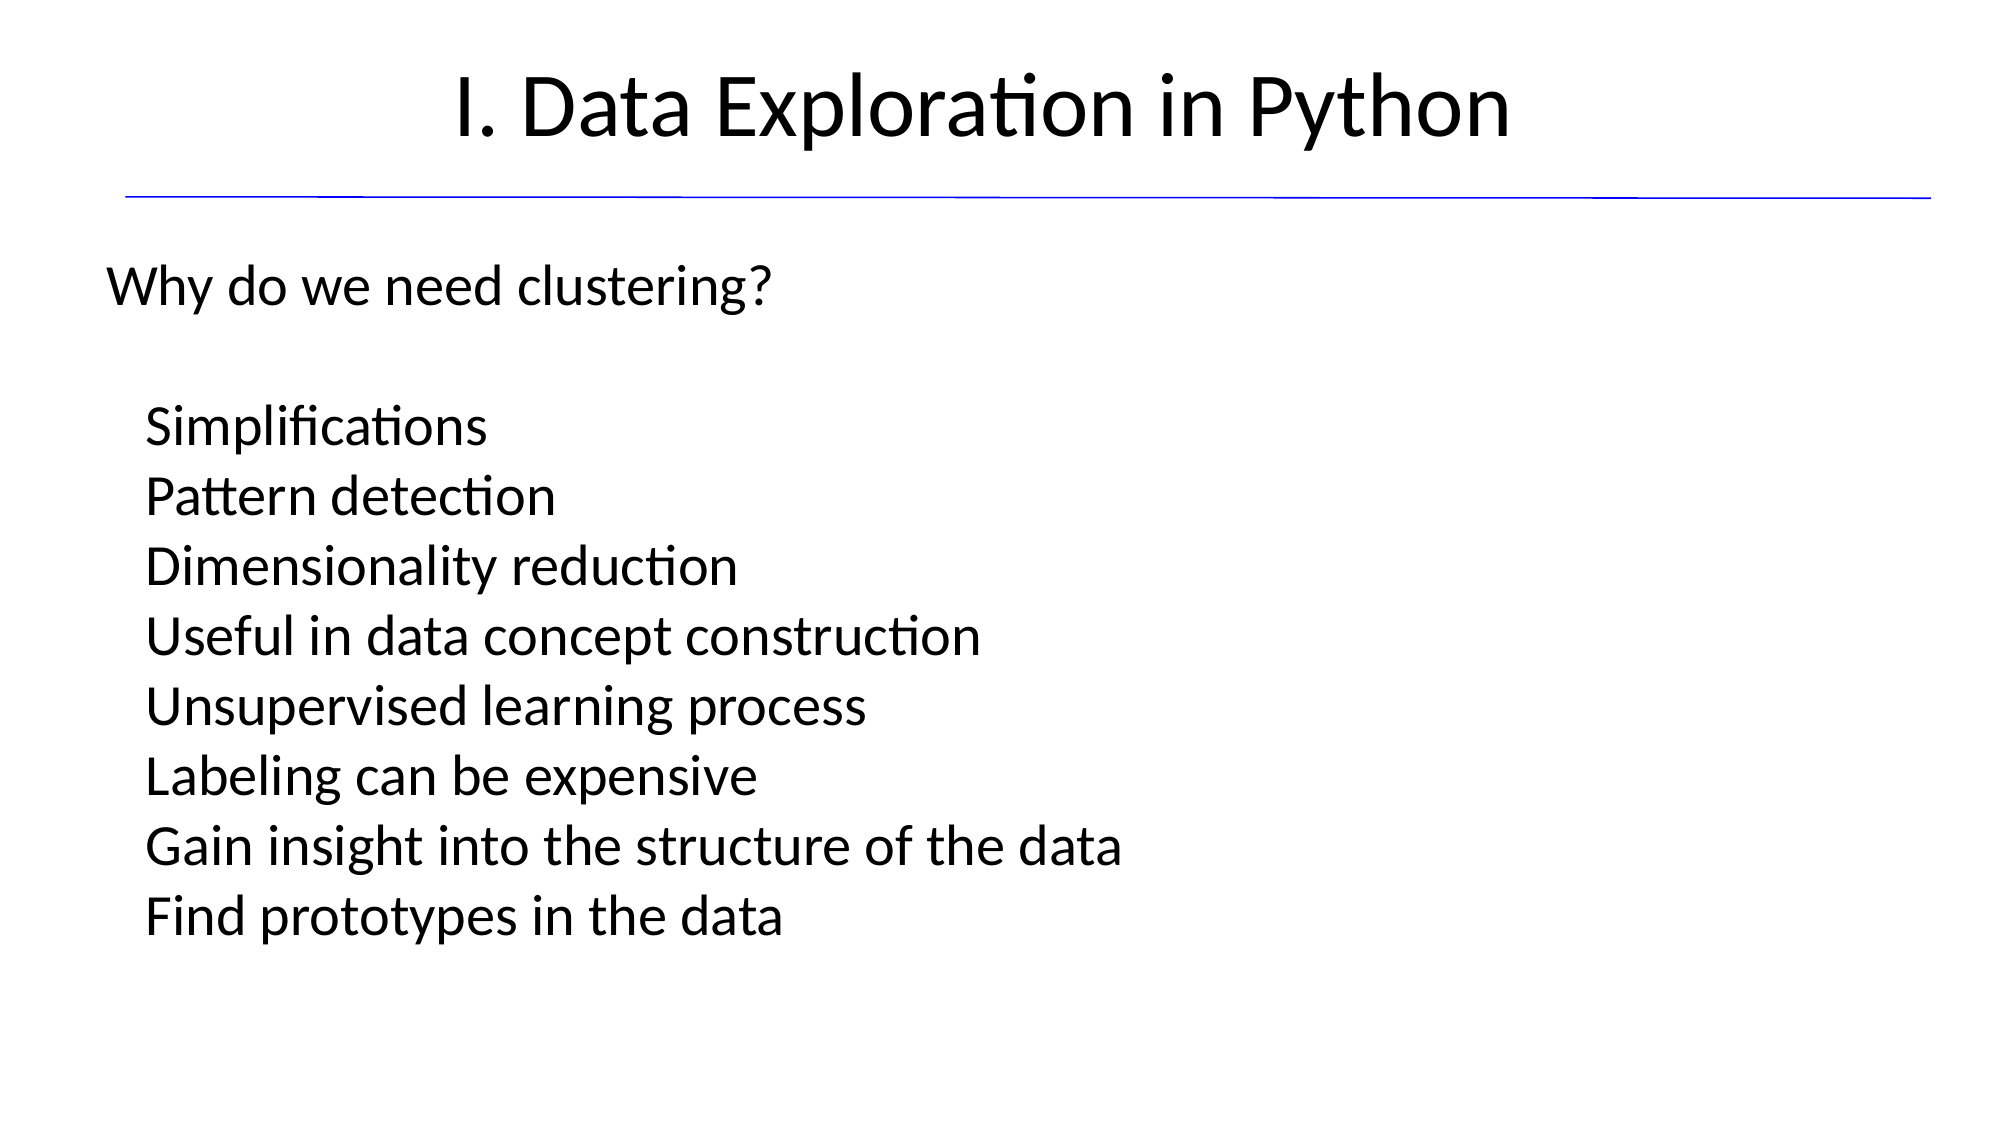

I. Data Exploration in Python
Why do we need clustering?

   Simplifications
   Pattern detection
   Dimensionality reduction
   Useful in data concept construction
   Unsupervised learning process
   Labeling can be expensive
   Gain insight into the structure of the data
   Find prototypes in the data